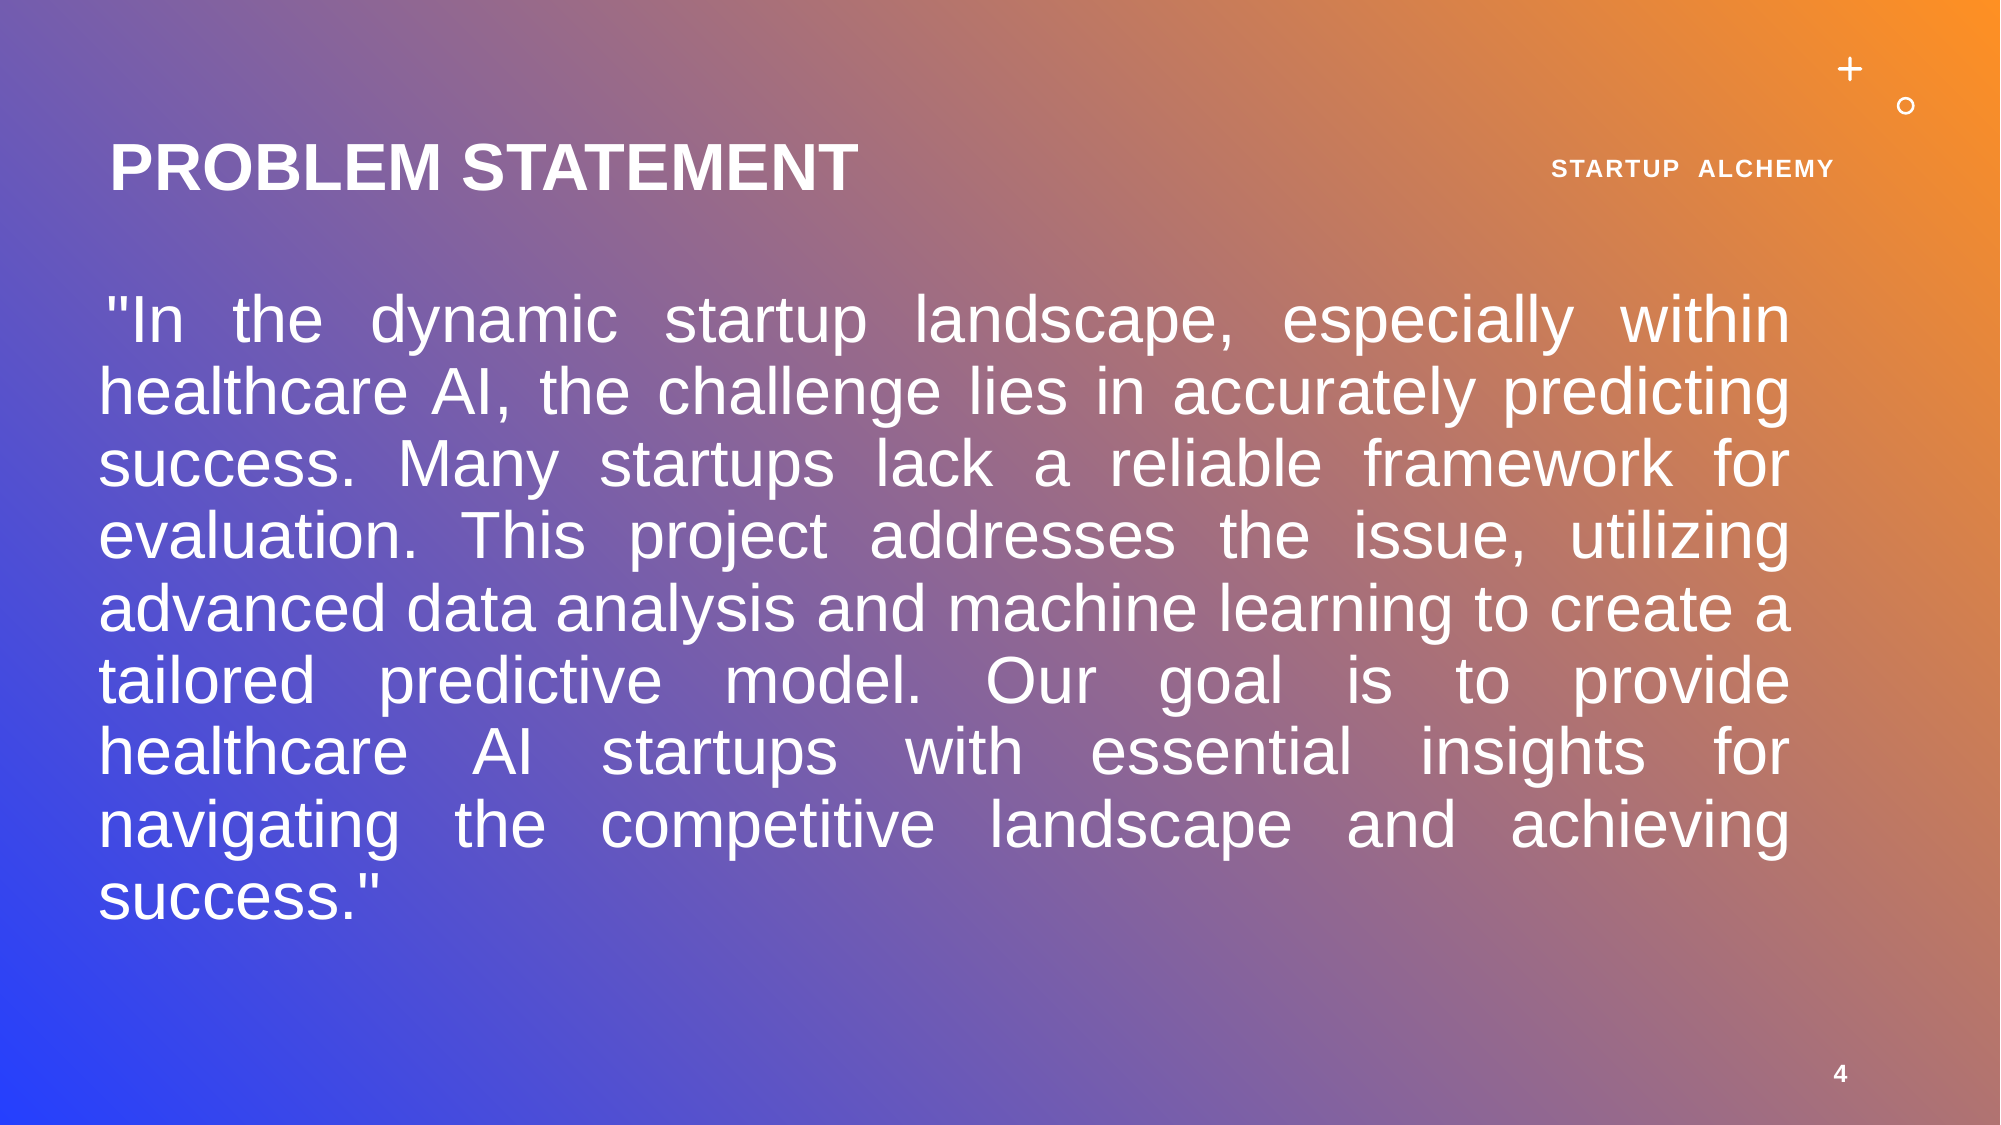

# Problem statement
Startup  alchemy
 "In the dynamic startup landscape, especially within healthcare AI, the challenge lies in accurately predicting success. Many startups lack a reliable framework for evaluation. This project addresses the issue, utilizing advanced data analysis and machine learning to create a tailored predictive model. Our goal is to provide healthcare AI startups with essential insights for navigating the competitive landscape and achieving success."
4